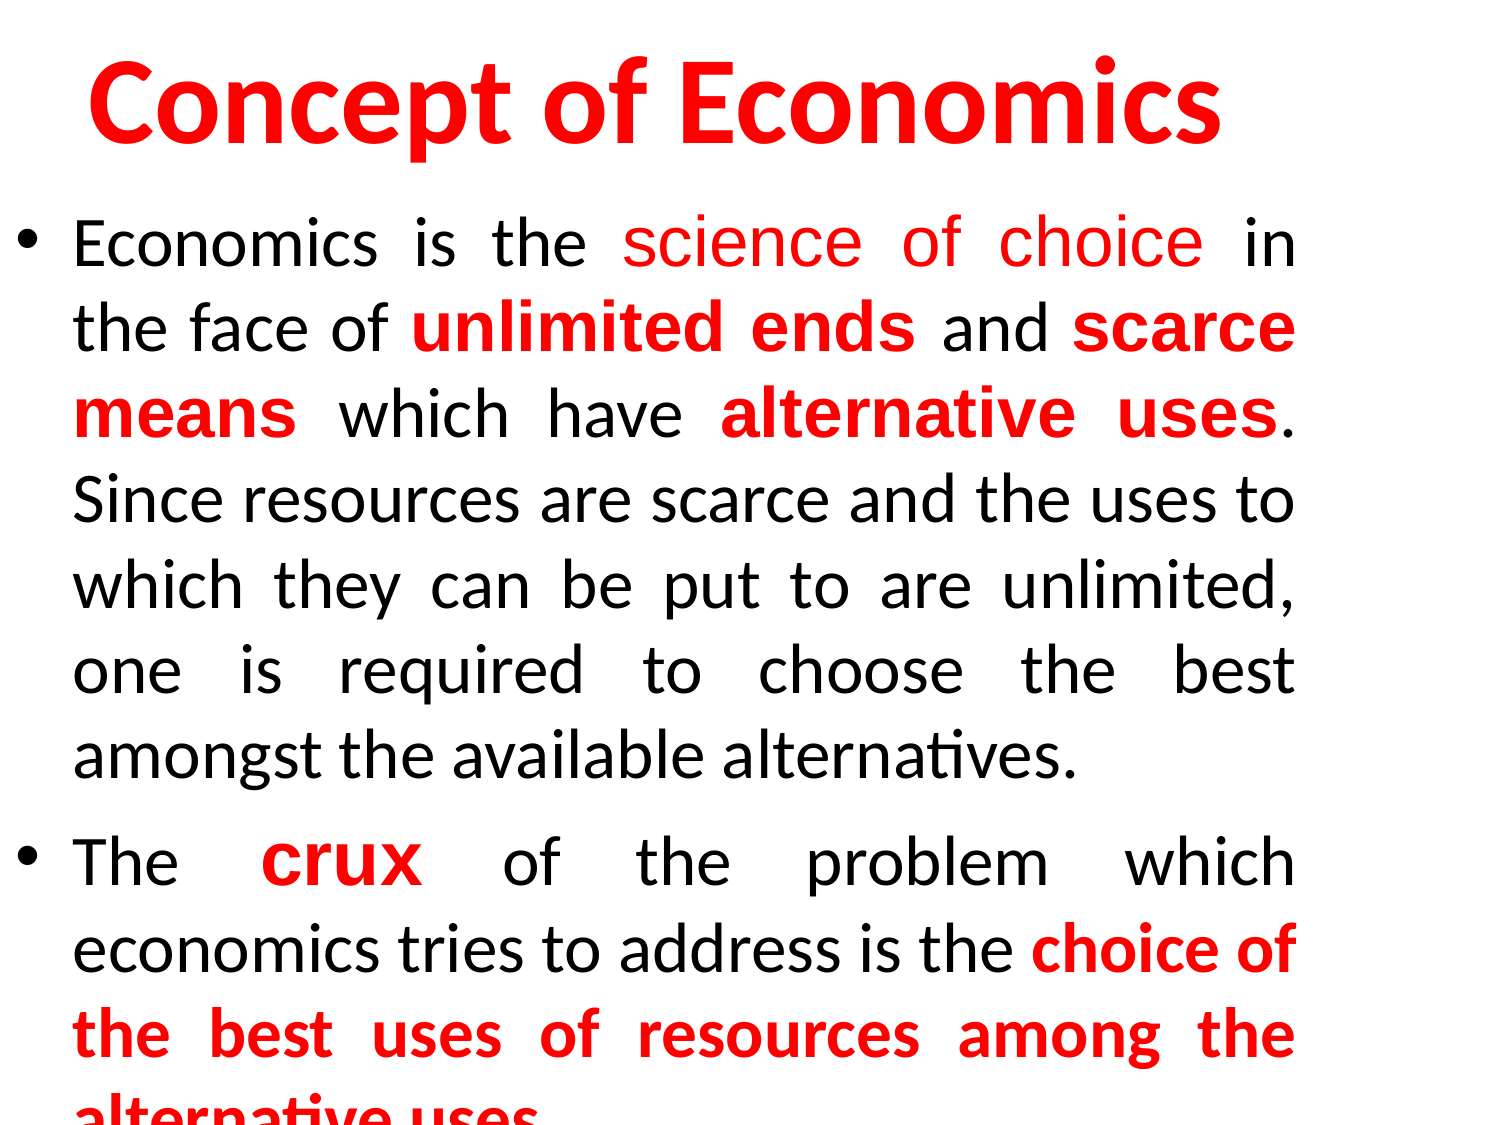

# Concept of Economics
Economics is the science of choice in the face of unlimited ends and scarce means which have alternative uses. Since resources are scarce and the uses to which they can be put to are unlimited, one is required to choose the best amongst the available alternatives.
The crux of the problem which economics tries to address is the choice of the best uses of resources among the alternative uses.